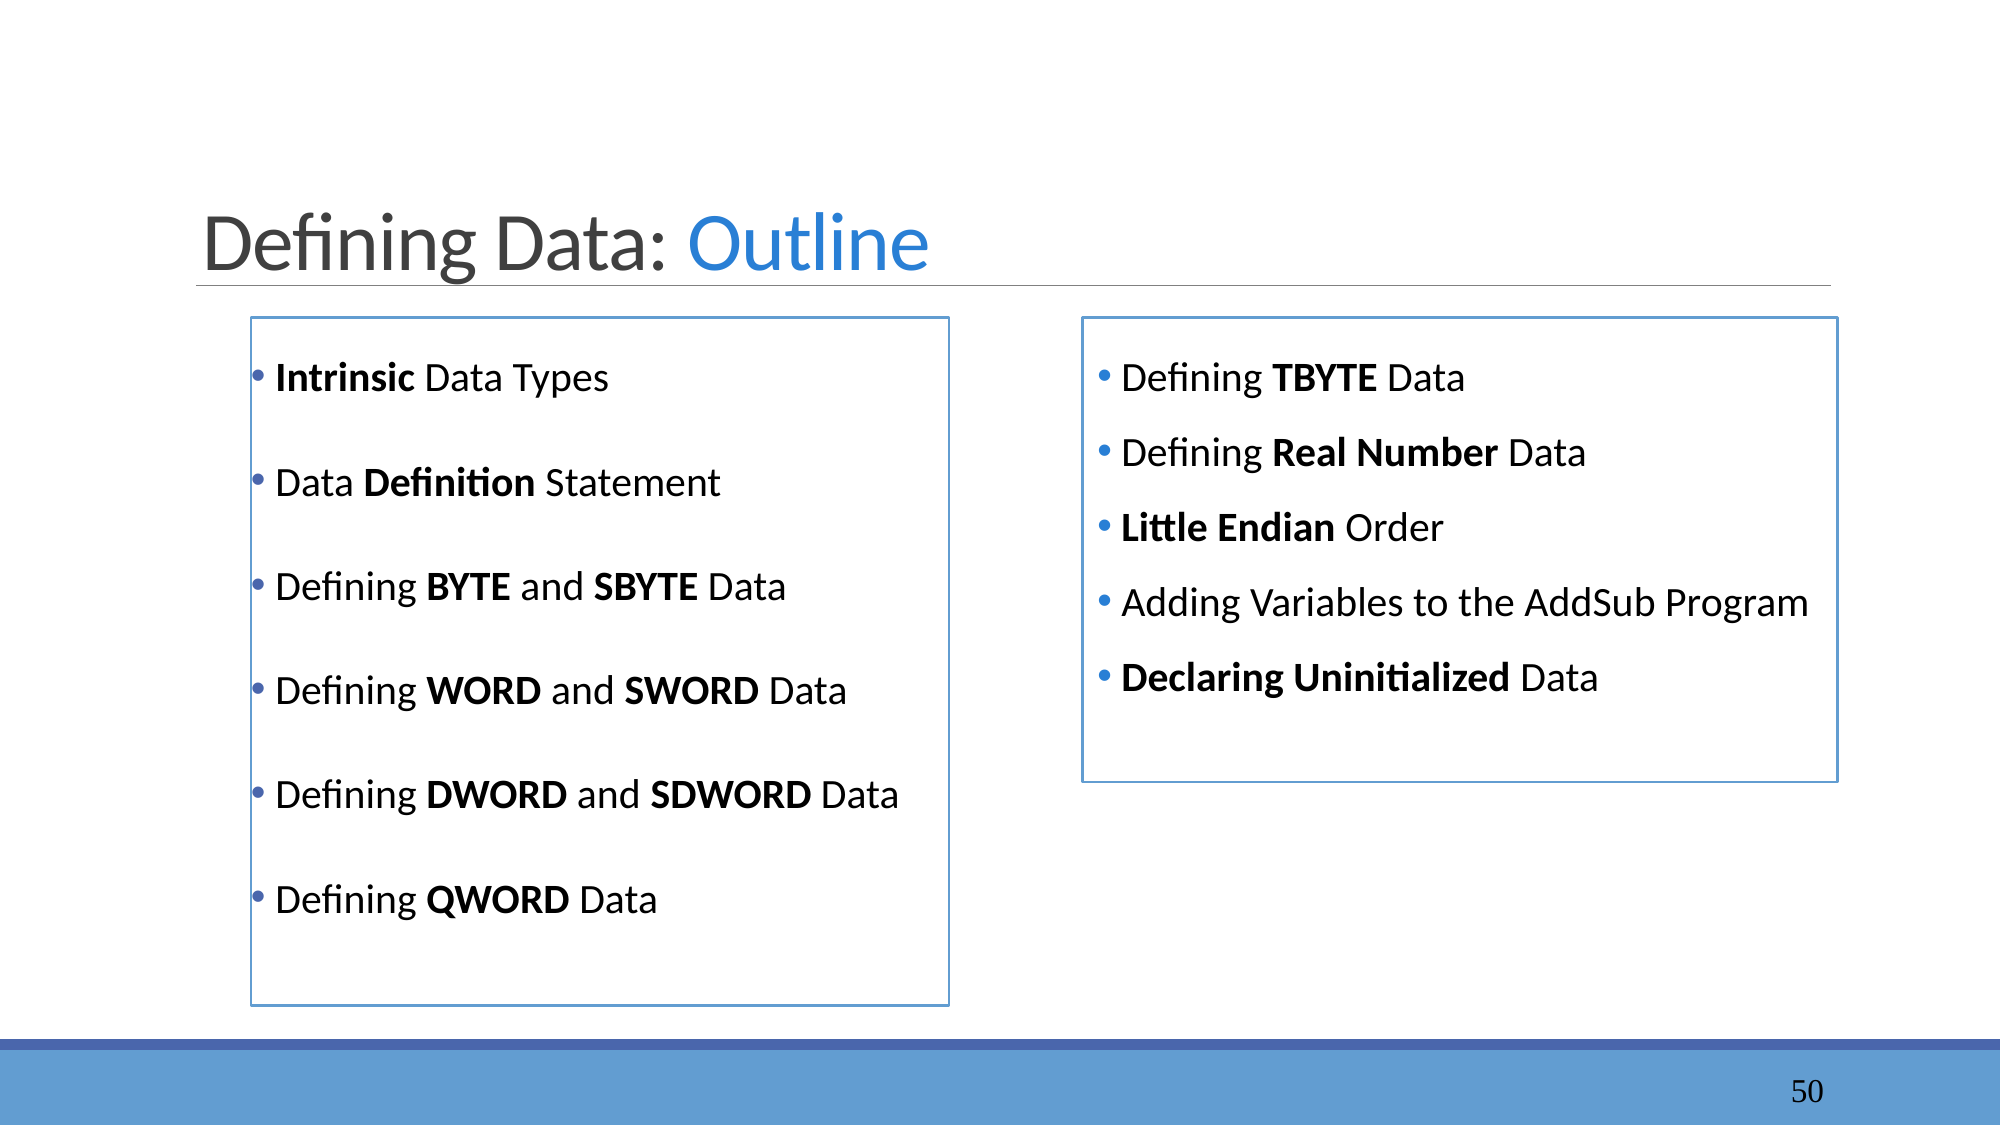

# Defining Data: Outline
 Intrinsic Data Types
 Data Definition Statement
 Defining BYTE and SBYTE Data
 Defining WORD and SWORD Data
 Defining DWORD and SDWORD Data
 Defining QWORD Data

 Defining TBYTE Data
 Defining Real Number Data
 Little Endian Order
 Adding Variables to the AddSub Program
 Declaring Uninitialized Data

50